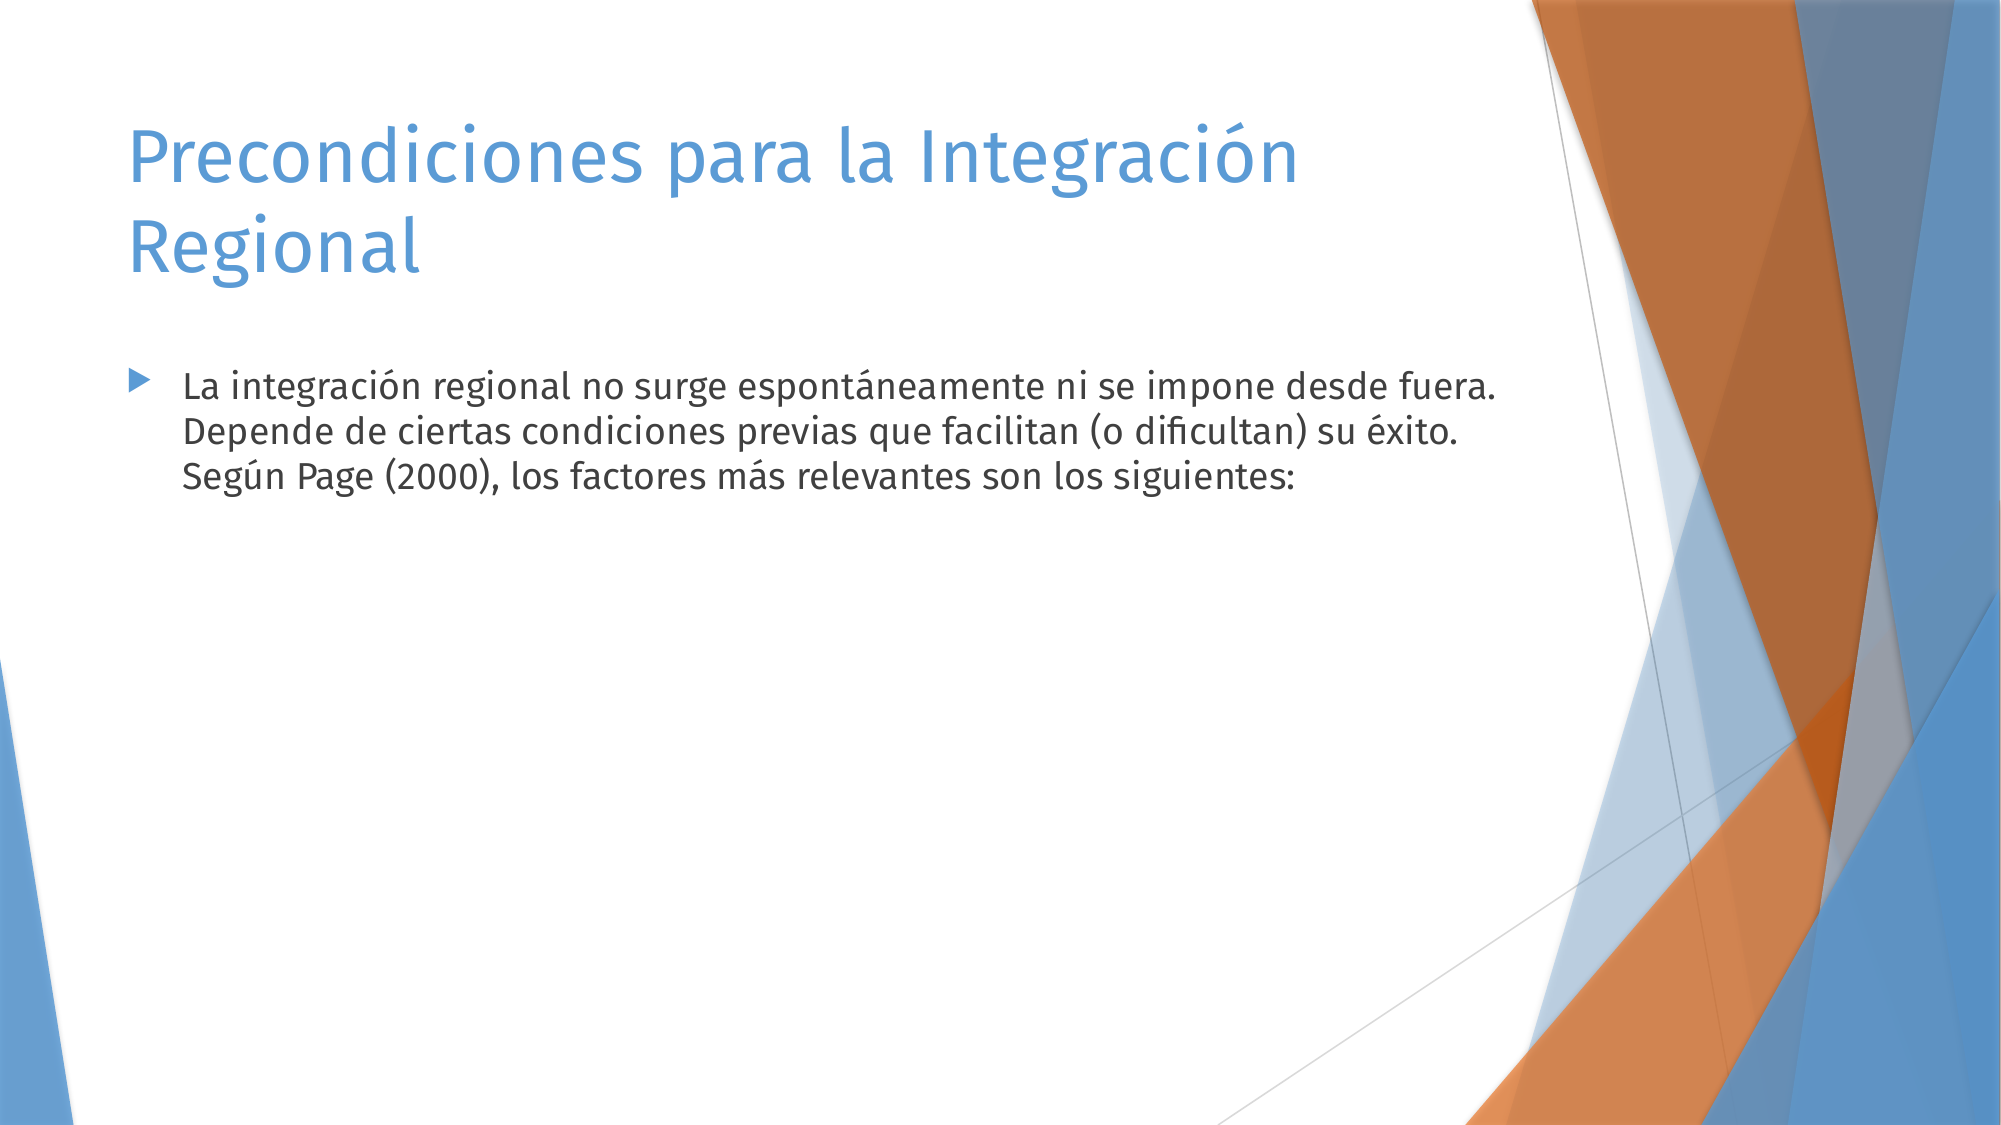

# Precondiciones para la Integración Regional
La integración regional no surge espontáneamente ni se impone desde fuera. Depende de ciertas condiciones previas que facilitan (o dificultan) su éxito. Según Page (2000), los factores más relevantes son los siguientes: